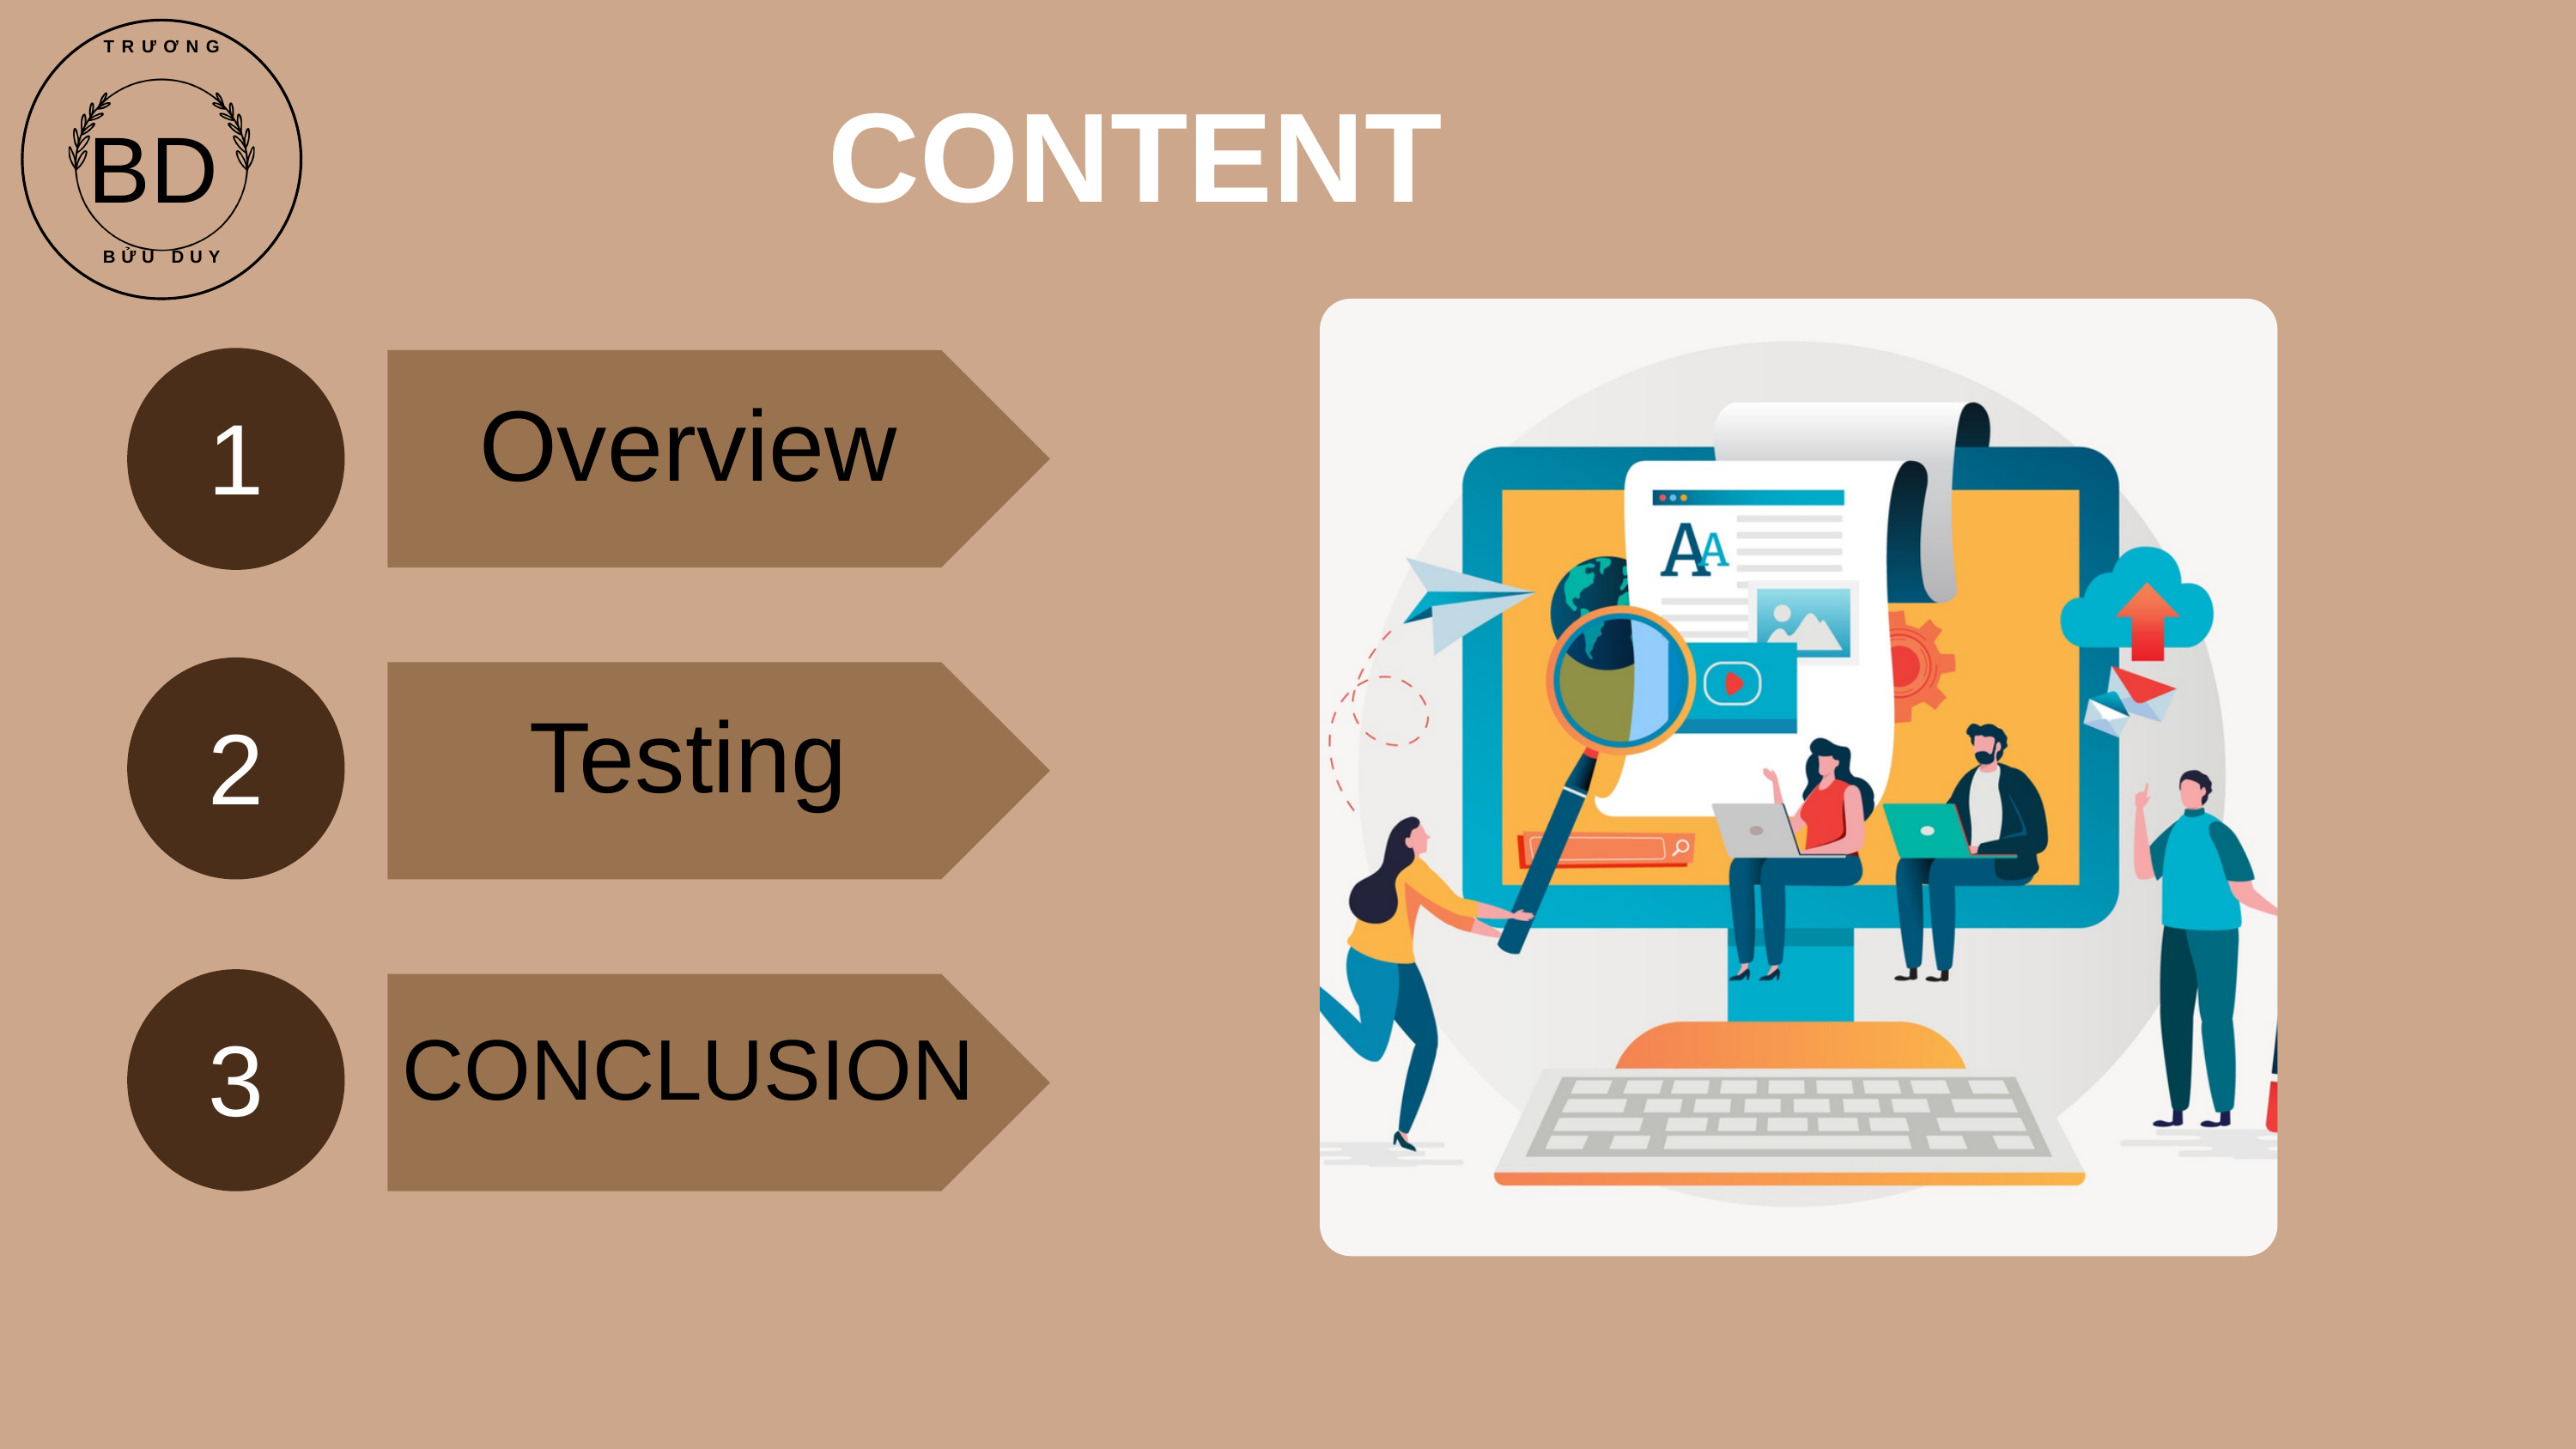

TRƯƠNG
CONTENT

BD
BỬU DUY

1

Overview

2

Testing

3

CONCLUSION